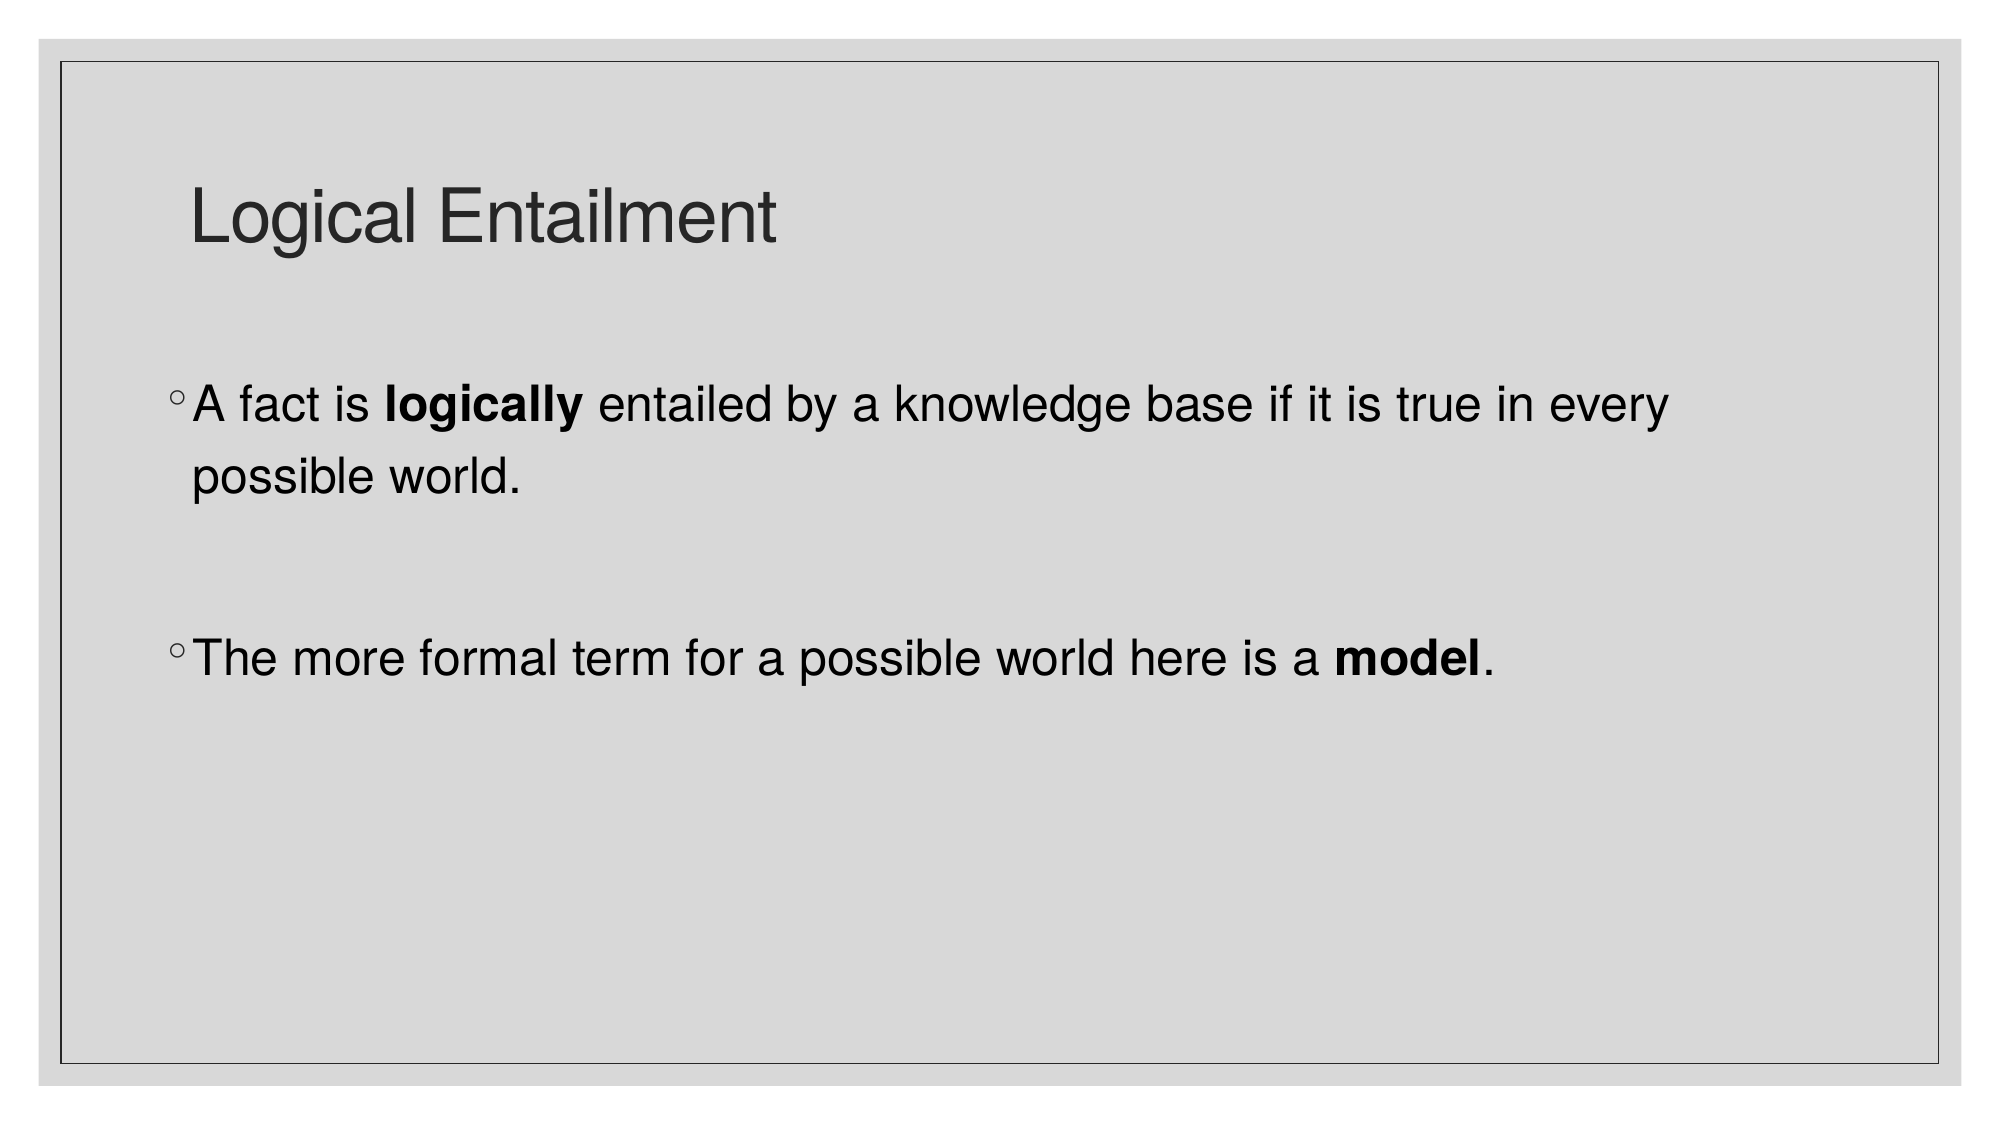

# Logical Entailment
A fact is logically entailed by a knowledge base if it is true in every possible world.

The more formal term for a possible world here is a model.